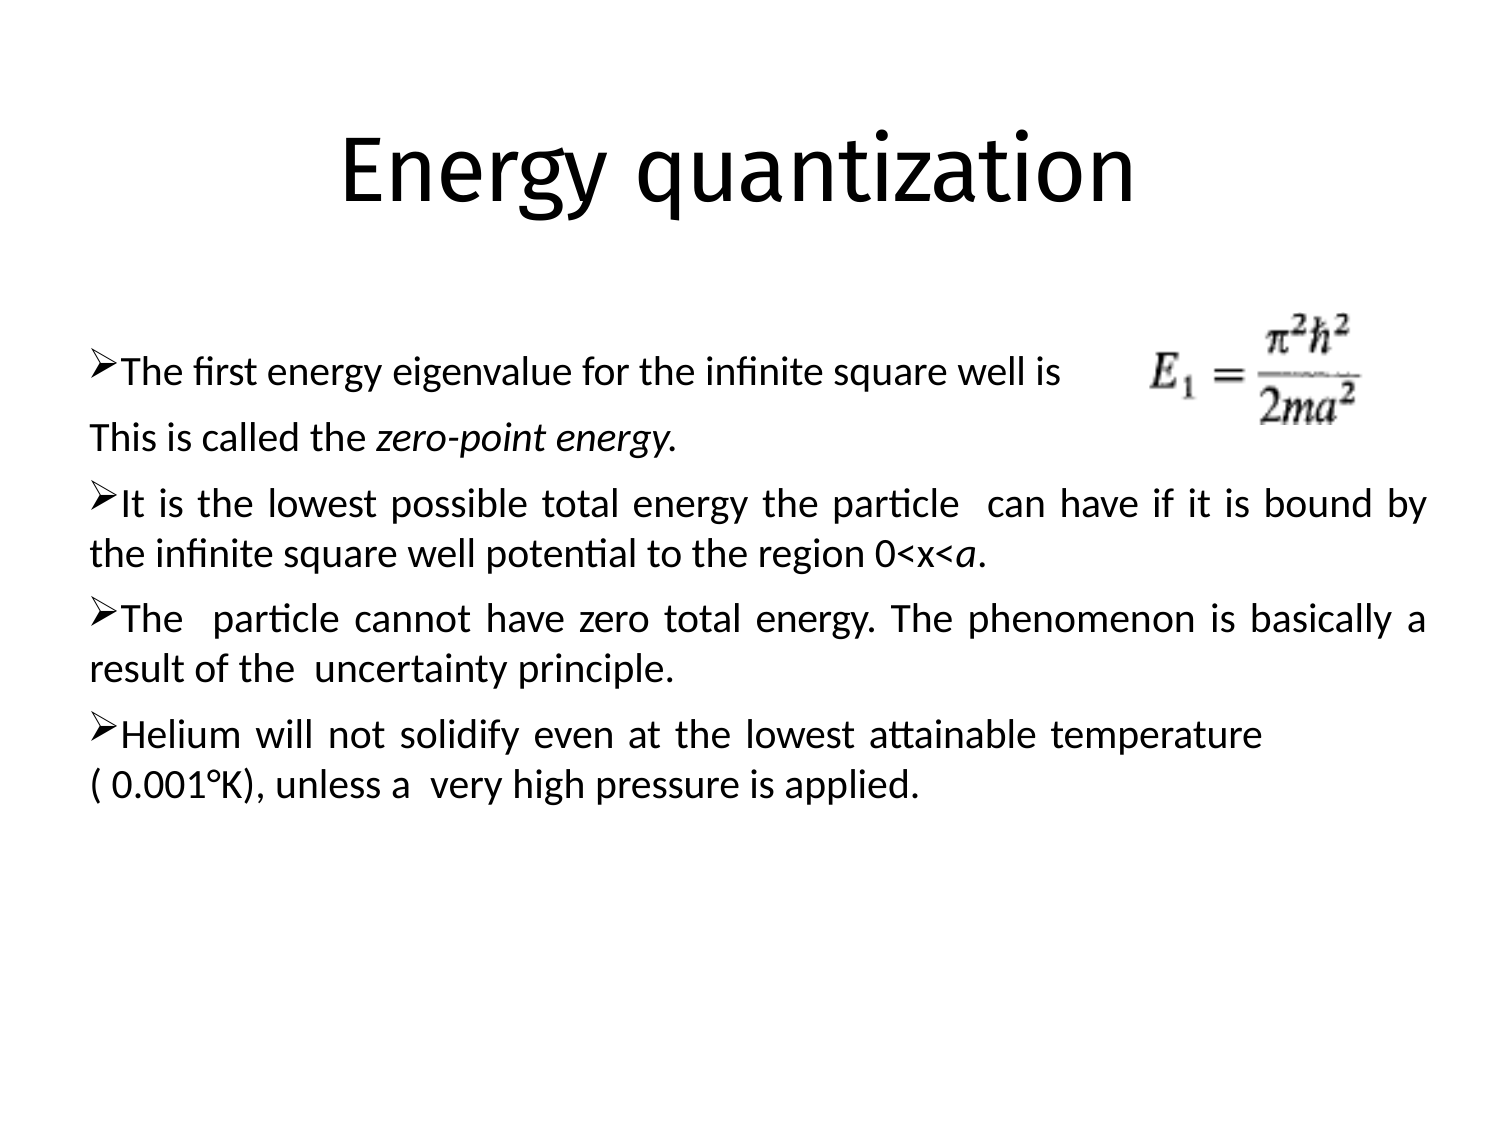

# Energy quantization

The first energy eigenvalue for the infinite square well is
This is called the zero-point energy.
It is the lowest possible total energy the particle  can have if it is bound by the infinite square well potential to the region 0<x<a.
The  particle cannot have zero total energy. The phenomenon is basically a result of the  uncertainty principle.
Helium will not solidify even at the lowest attainable temperature             ( 0.001°K), unless a  very high pressure is applied.